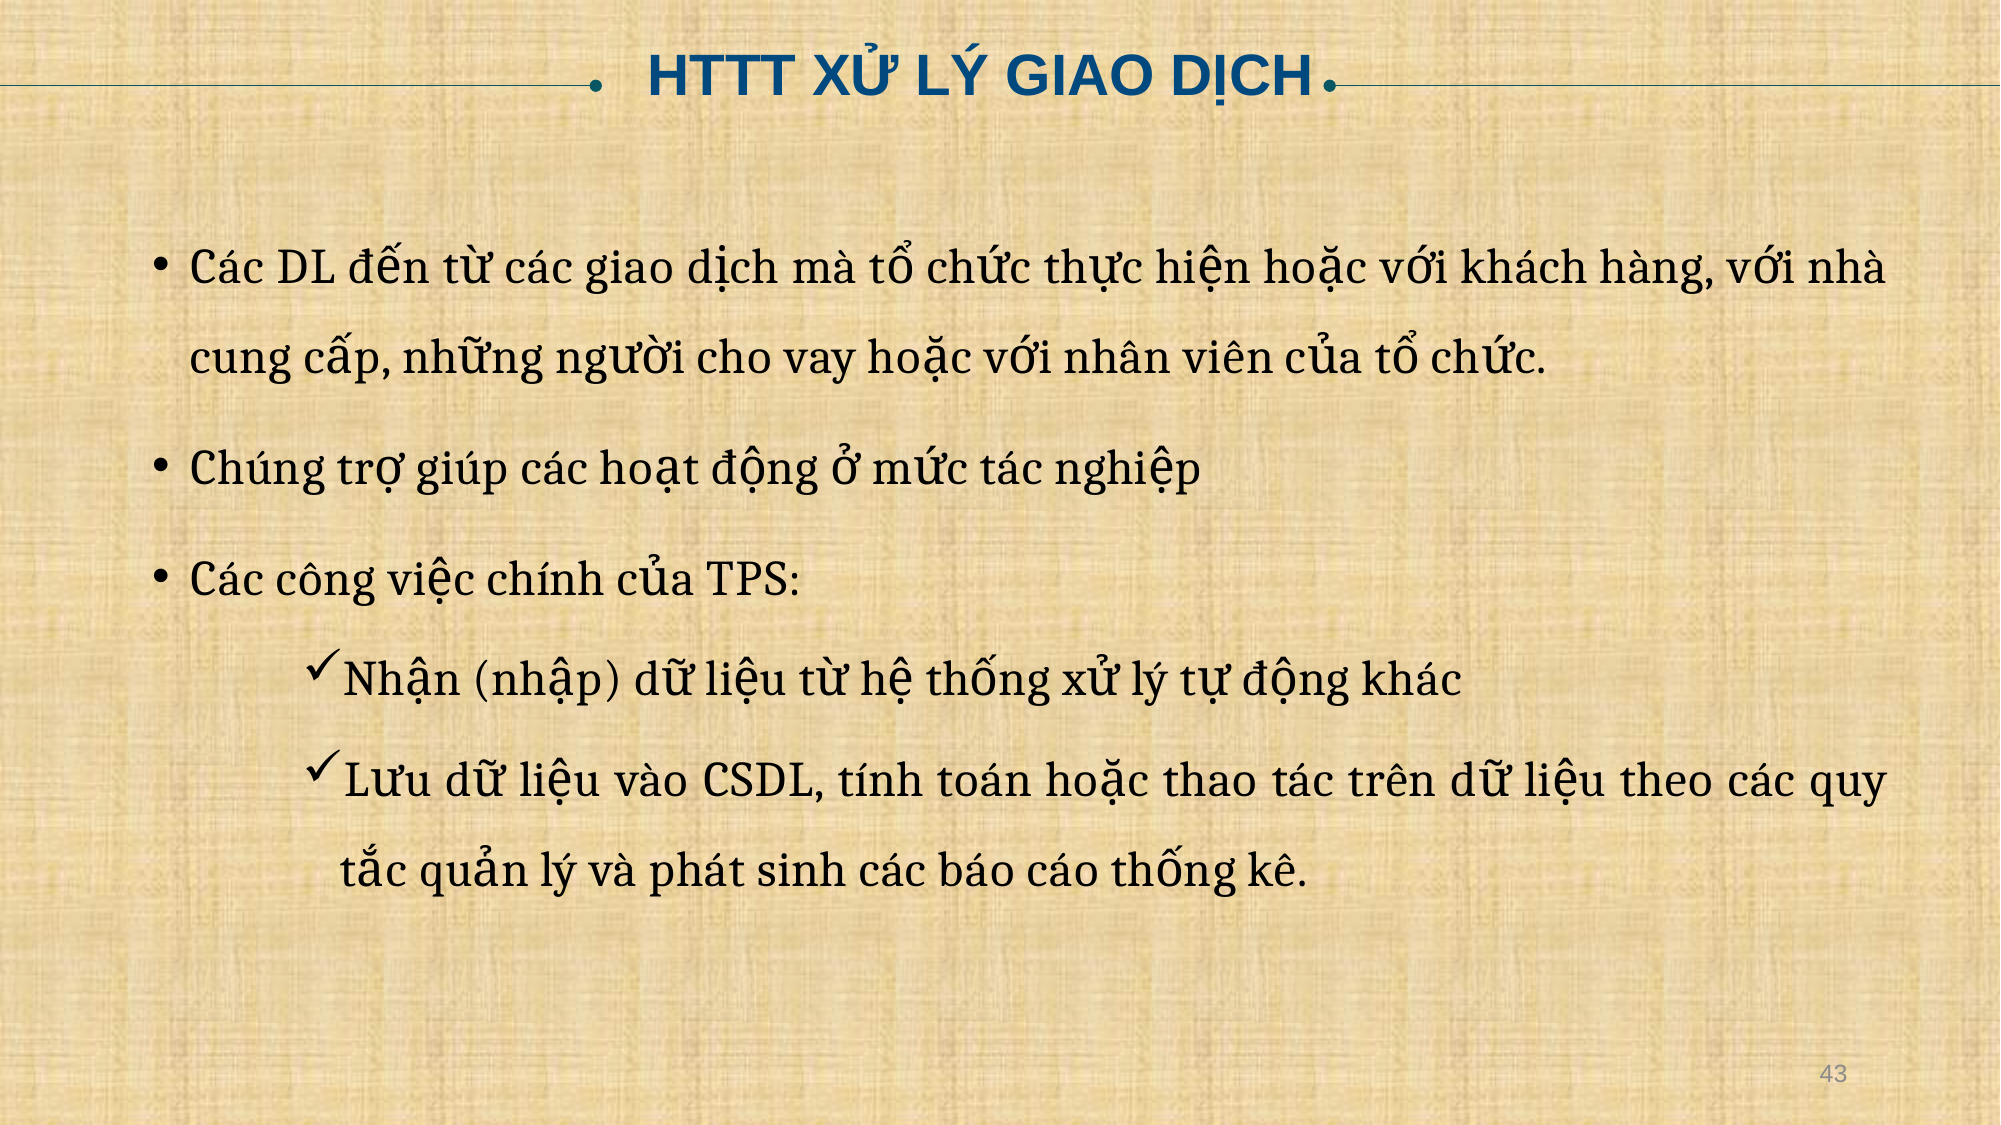

HTTT XỬ LÝ GIAO DỊCH
Các DL đến từ các giao dịch mà tổ chức thực hiện hoặc với khách hàng, với nhà cung cấp, những người cho vay hoặc với nhân viên của tổ chức.
Chúng trợ giúp các hoạt động ở mức tác nghiệp
Các công việc chính của TPS:
Nhận (nhập) dữ liệu từ hệ thống xử lý tự động khác
Lưu dữ liệu vào CSDL, tính toán hoặc thao tác trên dữ liệu theo các quy tắc quản lý và phát sinh các báo cáo thống kê.
43